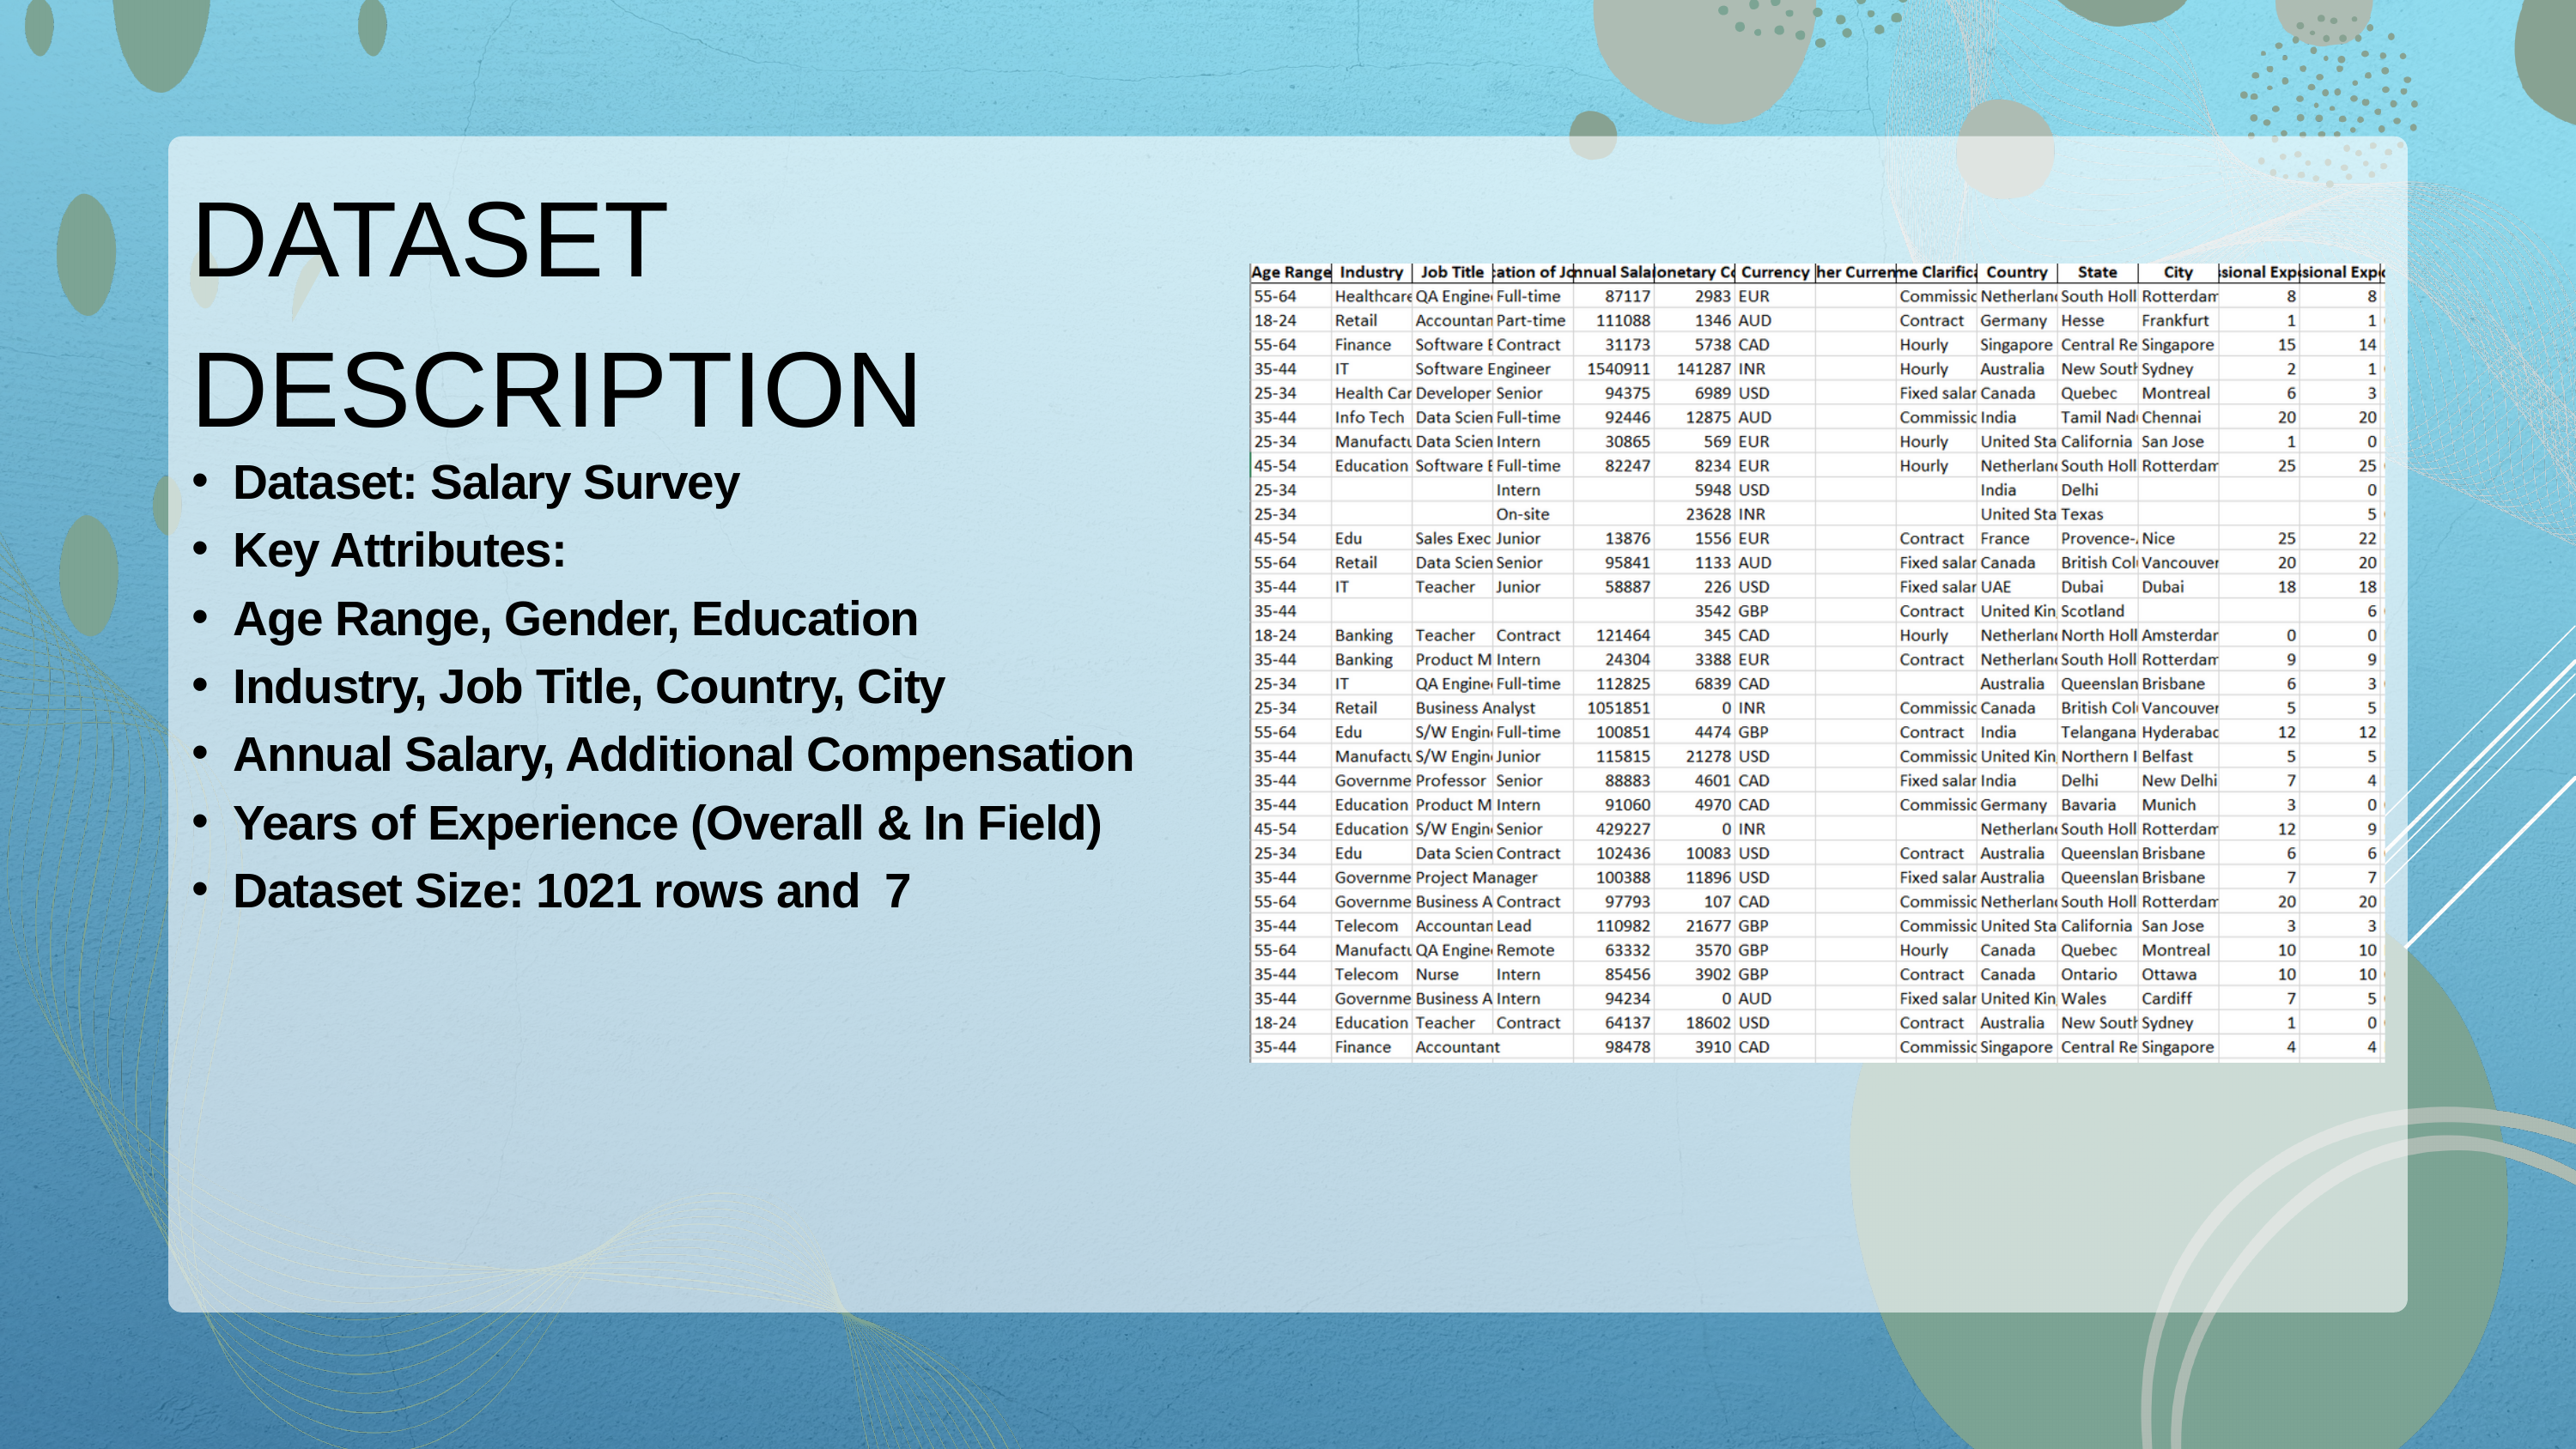

DATASET DESCRIPTION

Dataset: Salary Survey
Key Attributes:
Age Range, Gender, Education
Industry, Job Title, Country, City
Annual Salary, Additional Compensation
Years of Experience (Overall & In Field)
Dataset Size: 1021 rows and  7